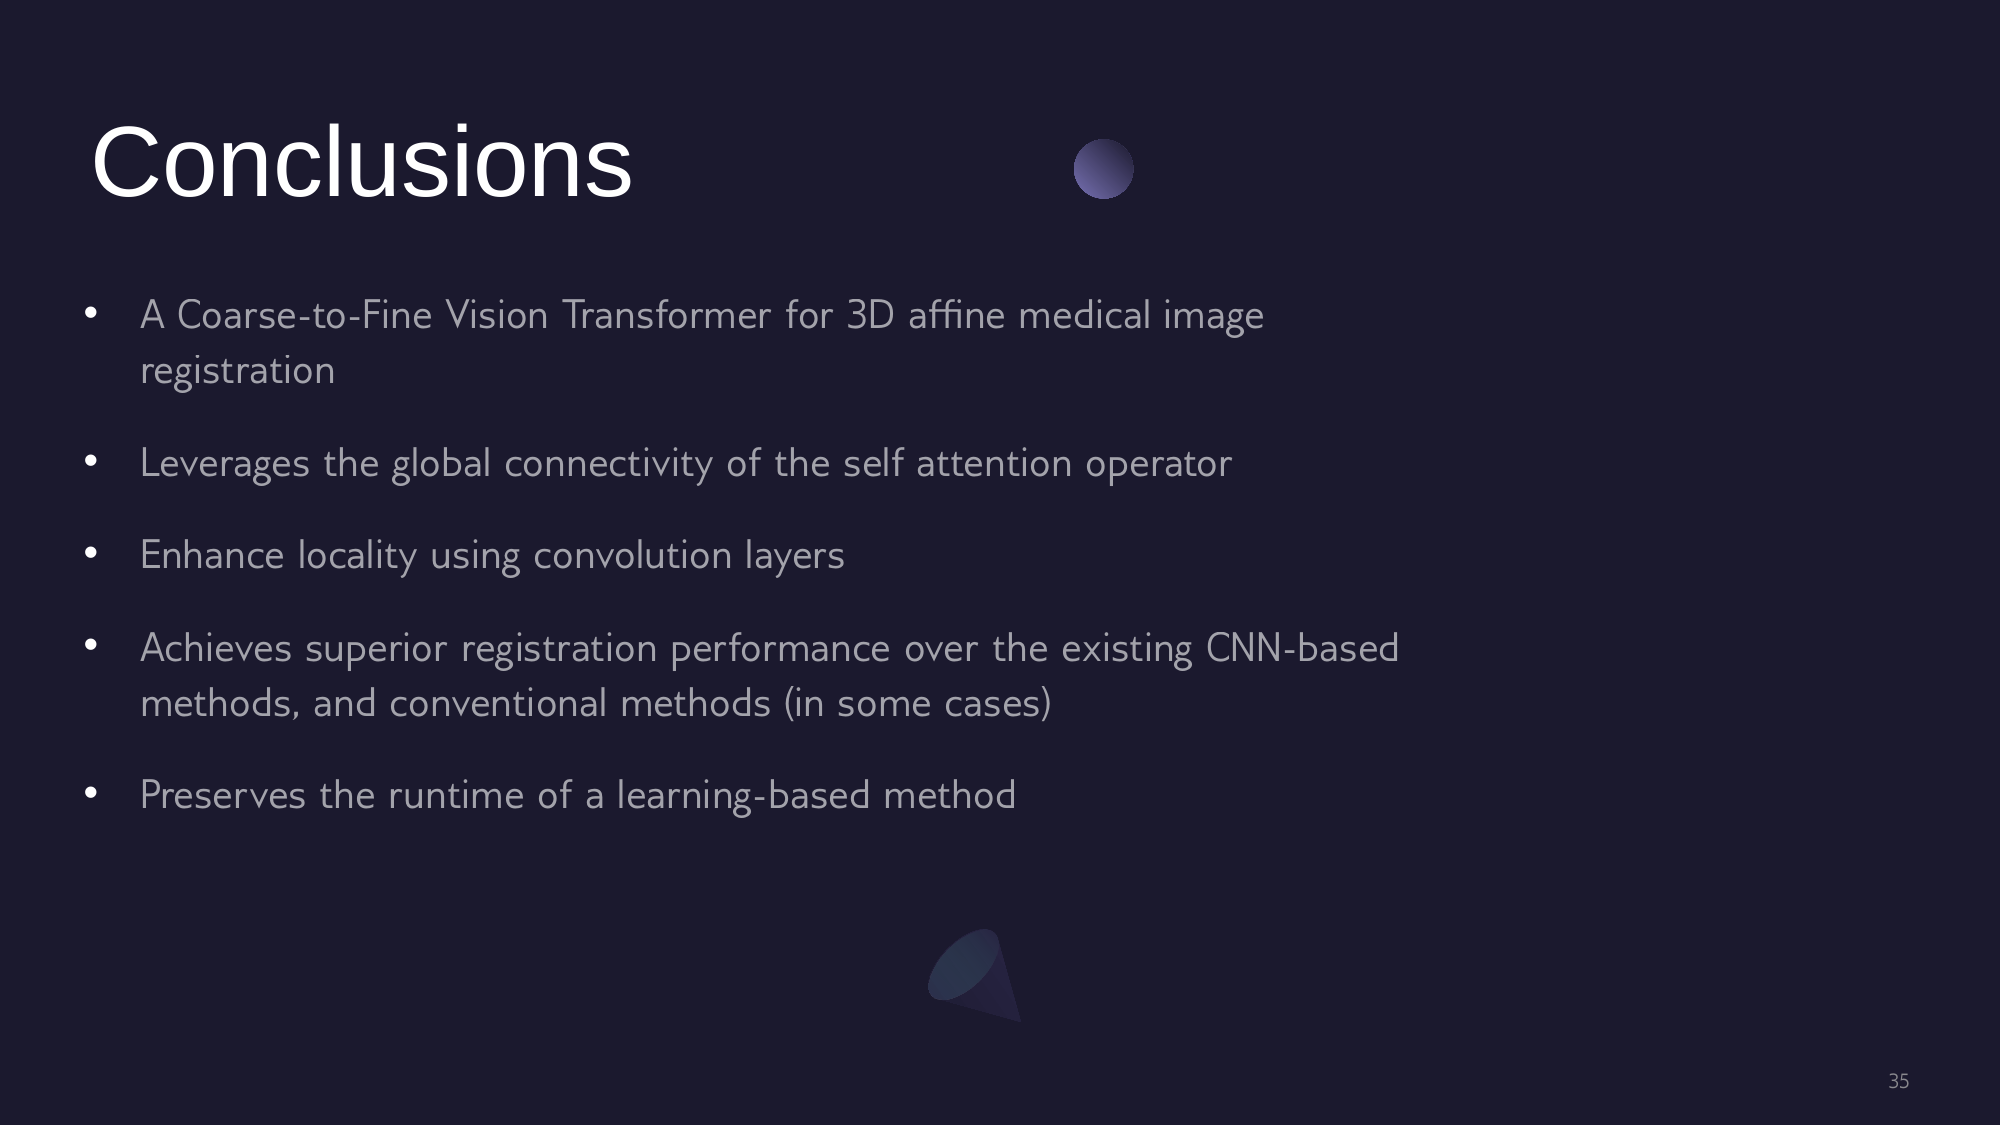

# Conclusions
A Coarse-to-Fine Vision Transformer for 3D affine medical image registration
Leverages the global connectivity of the self attention operator
Enhance locality using convolution layers
Achieves superior registration performance over the existing CNN-based methods, and conventional methods (in some cases)
Preserves the runtime of a learning-based method

35